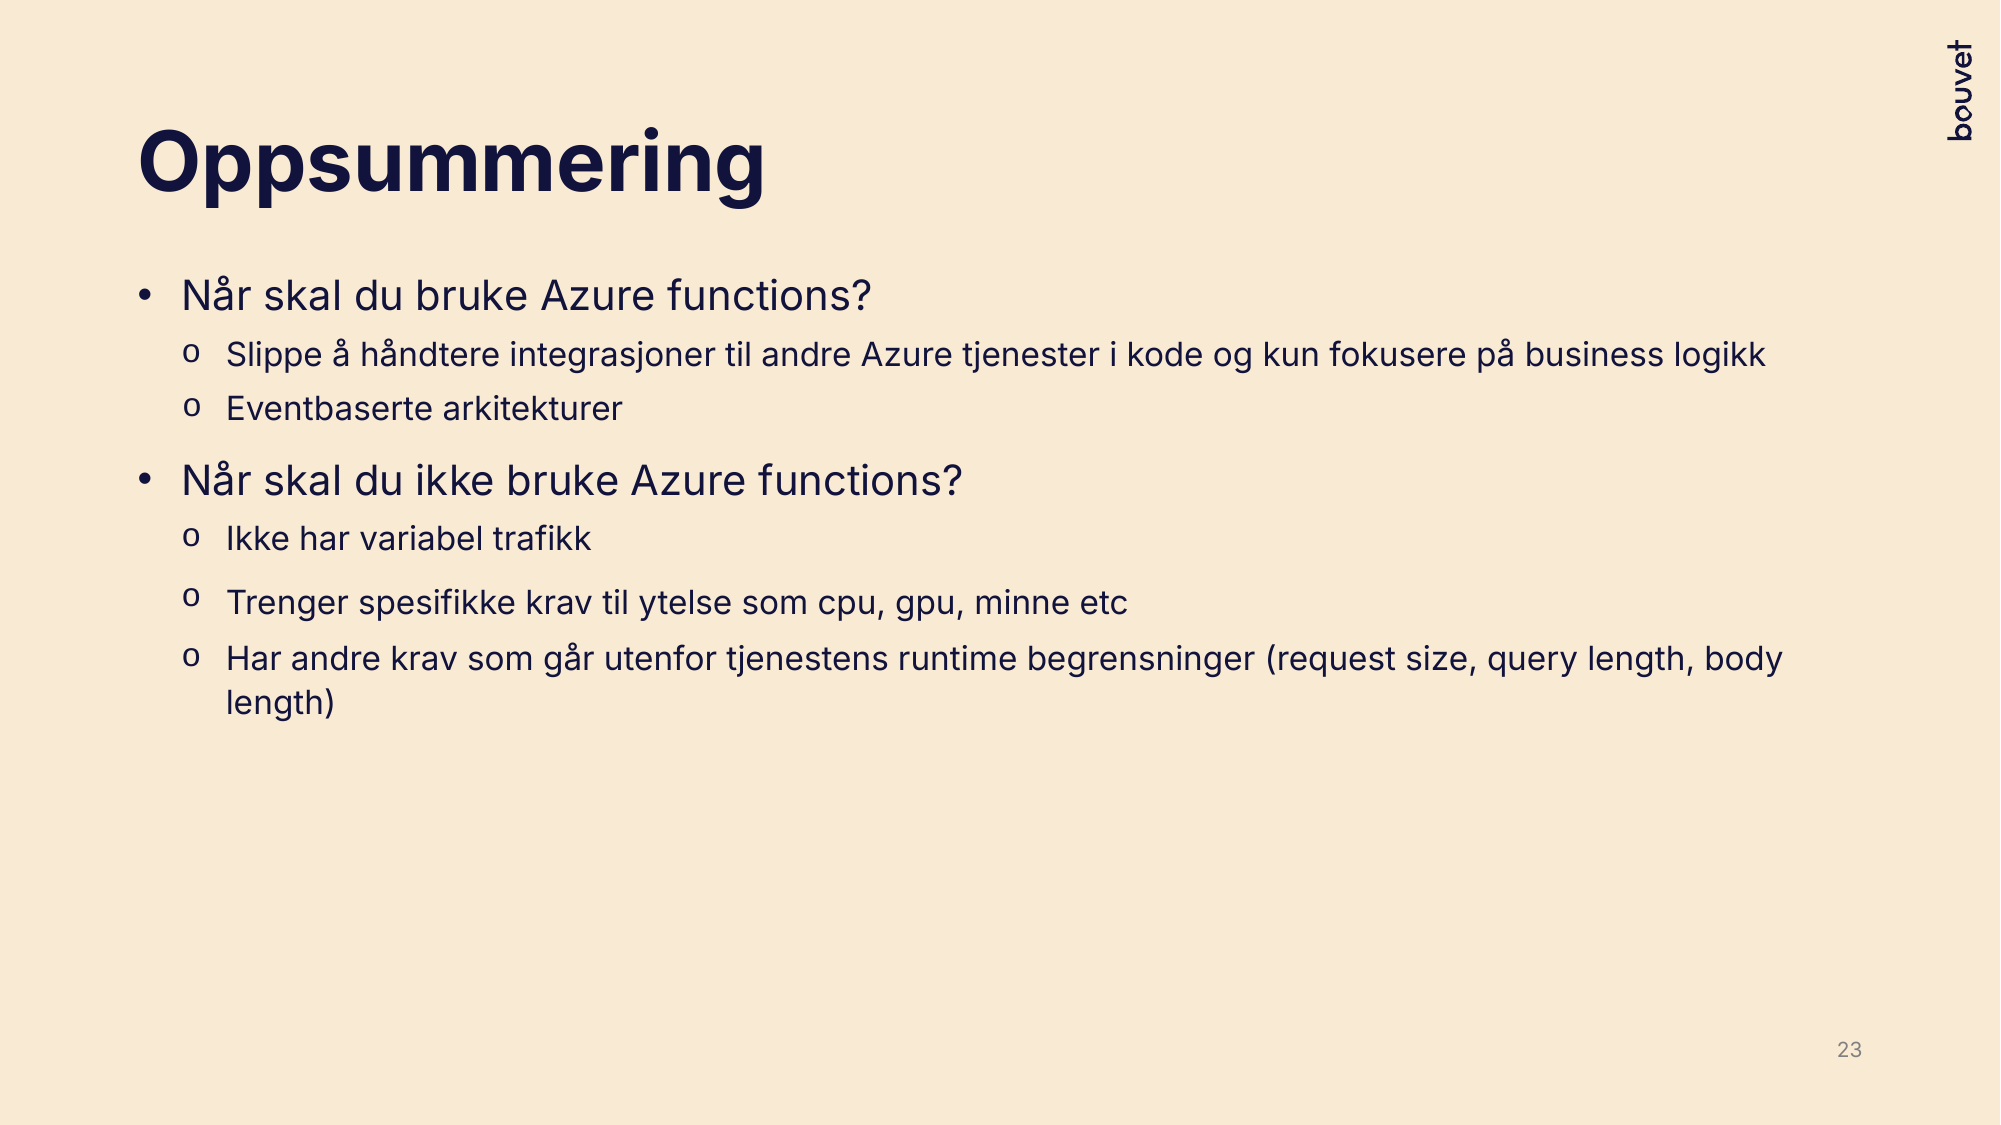

# Oppsummering
Når skal du bruke Azure functions?
Slippe å håndtere integrasjoner til andre Azure tjenester i kode og kun fokusere på business logikk
Eventbaserte arkitekturer
Når skal du ikke bruke Azure functions?
Ikke har variabel trafikk
Trenger spesifikke krav til ytelse som cpu, gpu, minne etc
Har andre krav som går utenfor tjenestens runtime begrensninger (request size, query length, body length)
23